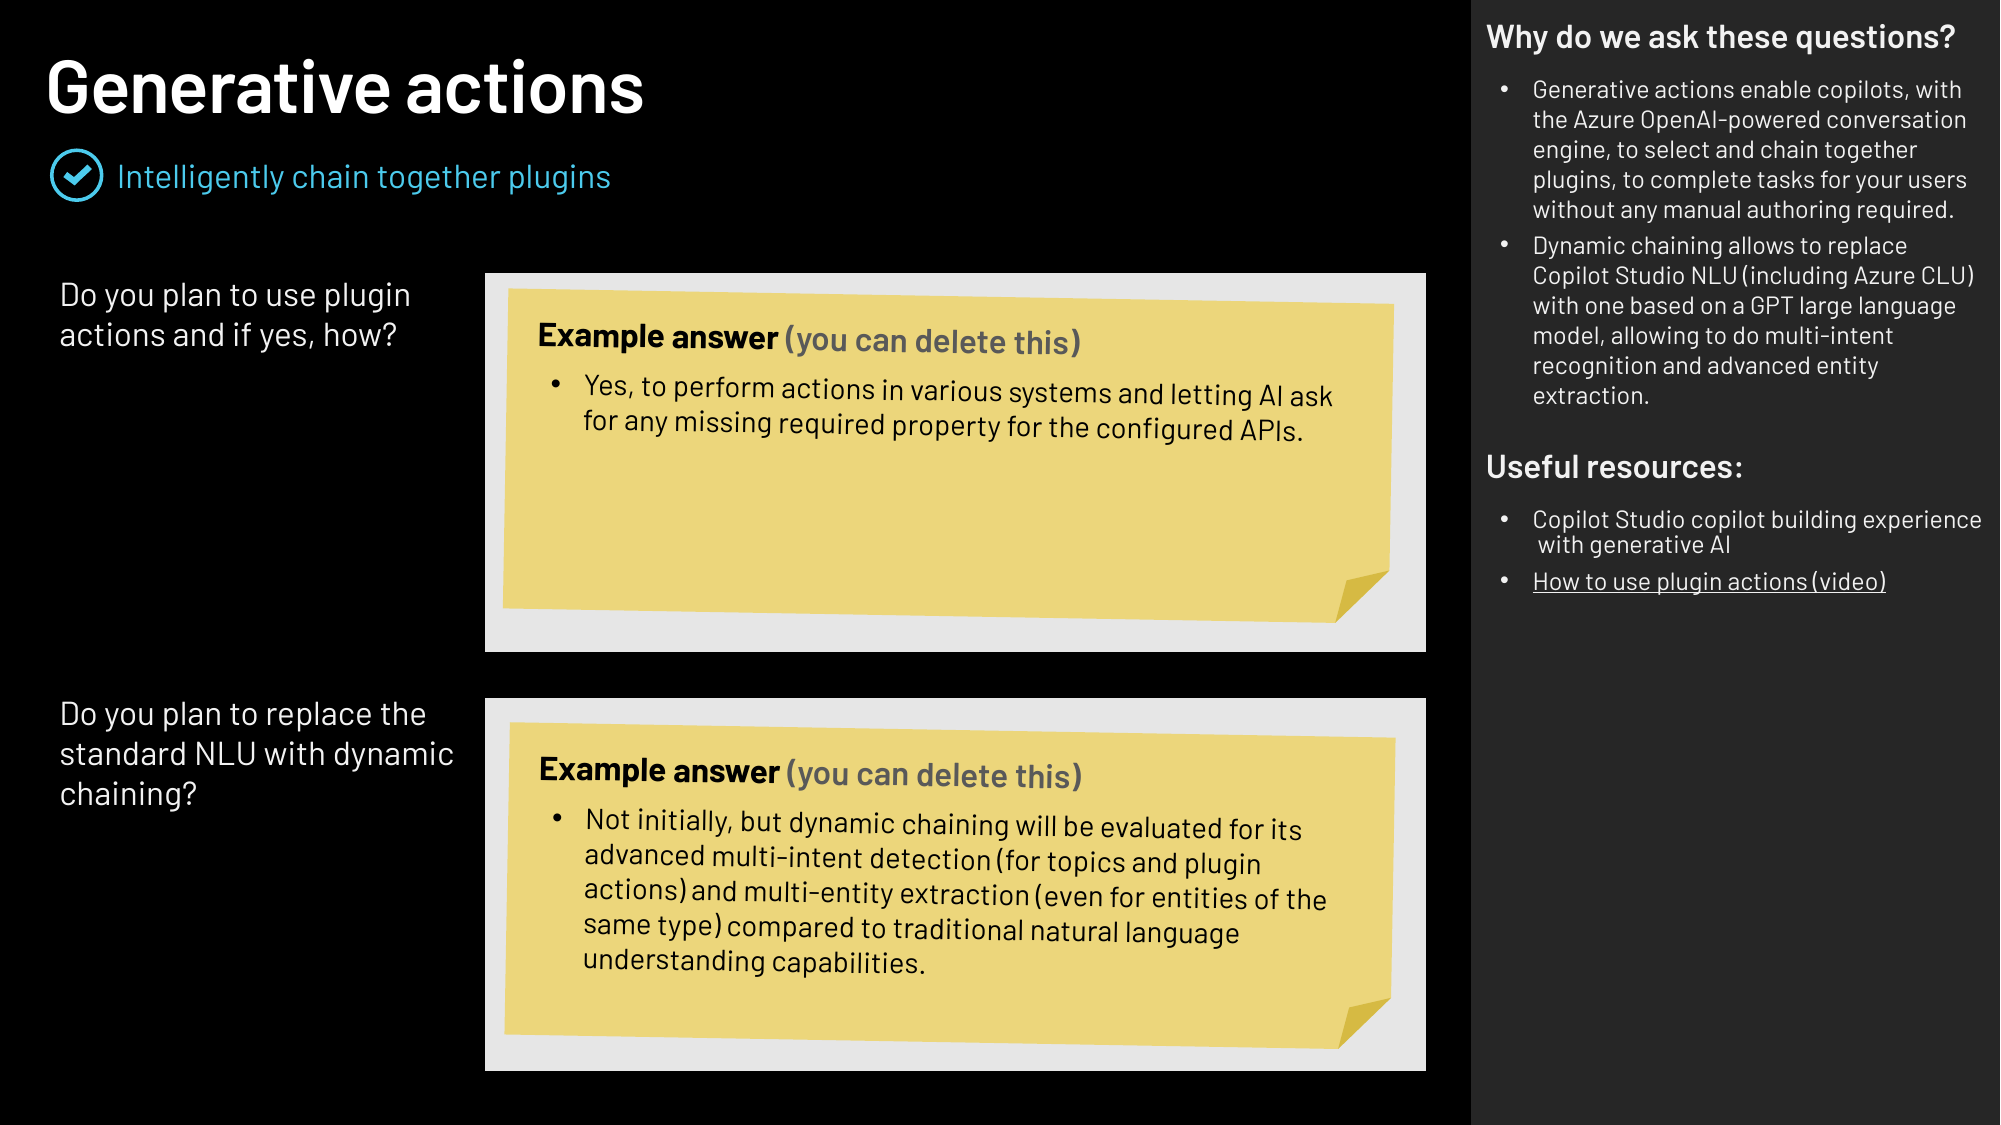

Why do we ask these questions?
Generative actions enable copilots, with the Azure OpenAI-powered conversation engine, to select and chain together plugins, to complete tasks for your users without any manual authoring required.
Dynamic chaining allows to replace Copilot Studio NLU (including Azure CLU) with one based on a GPT large language model, allowing to do multi-intent recognition and advanced entity extraction.

Useful resources:
Copilot Studio copilot building experience with generative AI
How to use plugin actions (video)
Generative actions
Intelligently chain together plugins
| Do you plan to use plugin actions and if yes, how? |  |
| --- | --- |
|  |  |
| Do you plan to replace the standard NLU with dynamic chaining? |  |
Example answer (you can delete this)
Yes, to perform actions in various systems and letting AI ask for any missing required property for the configured APIs.
Example answer (you can delete this)
Not initially, but dynamic chaining will be evaluated for its advanced multi-intent detection (for topics and plugin actions) and multi-entity extraction (even for entities of the same type) compared to traditional natural language understanding capabilities.